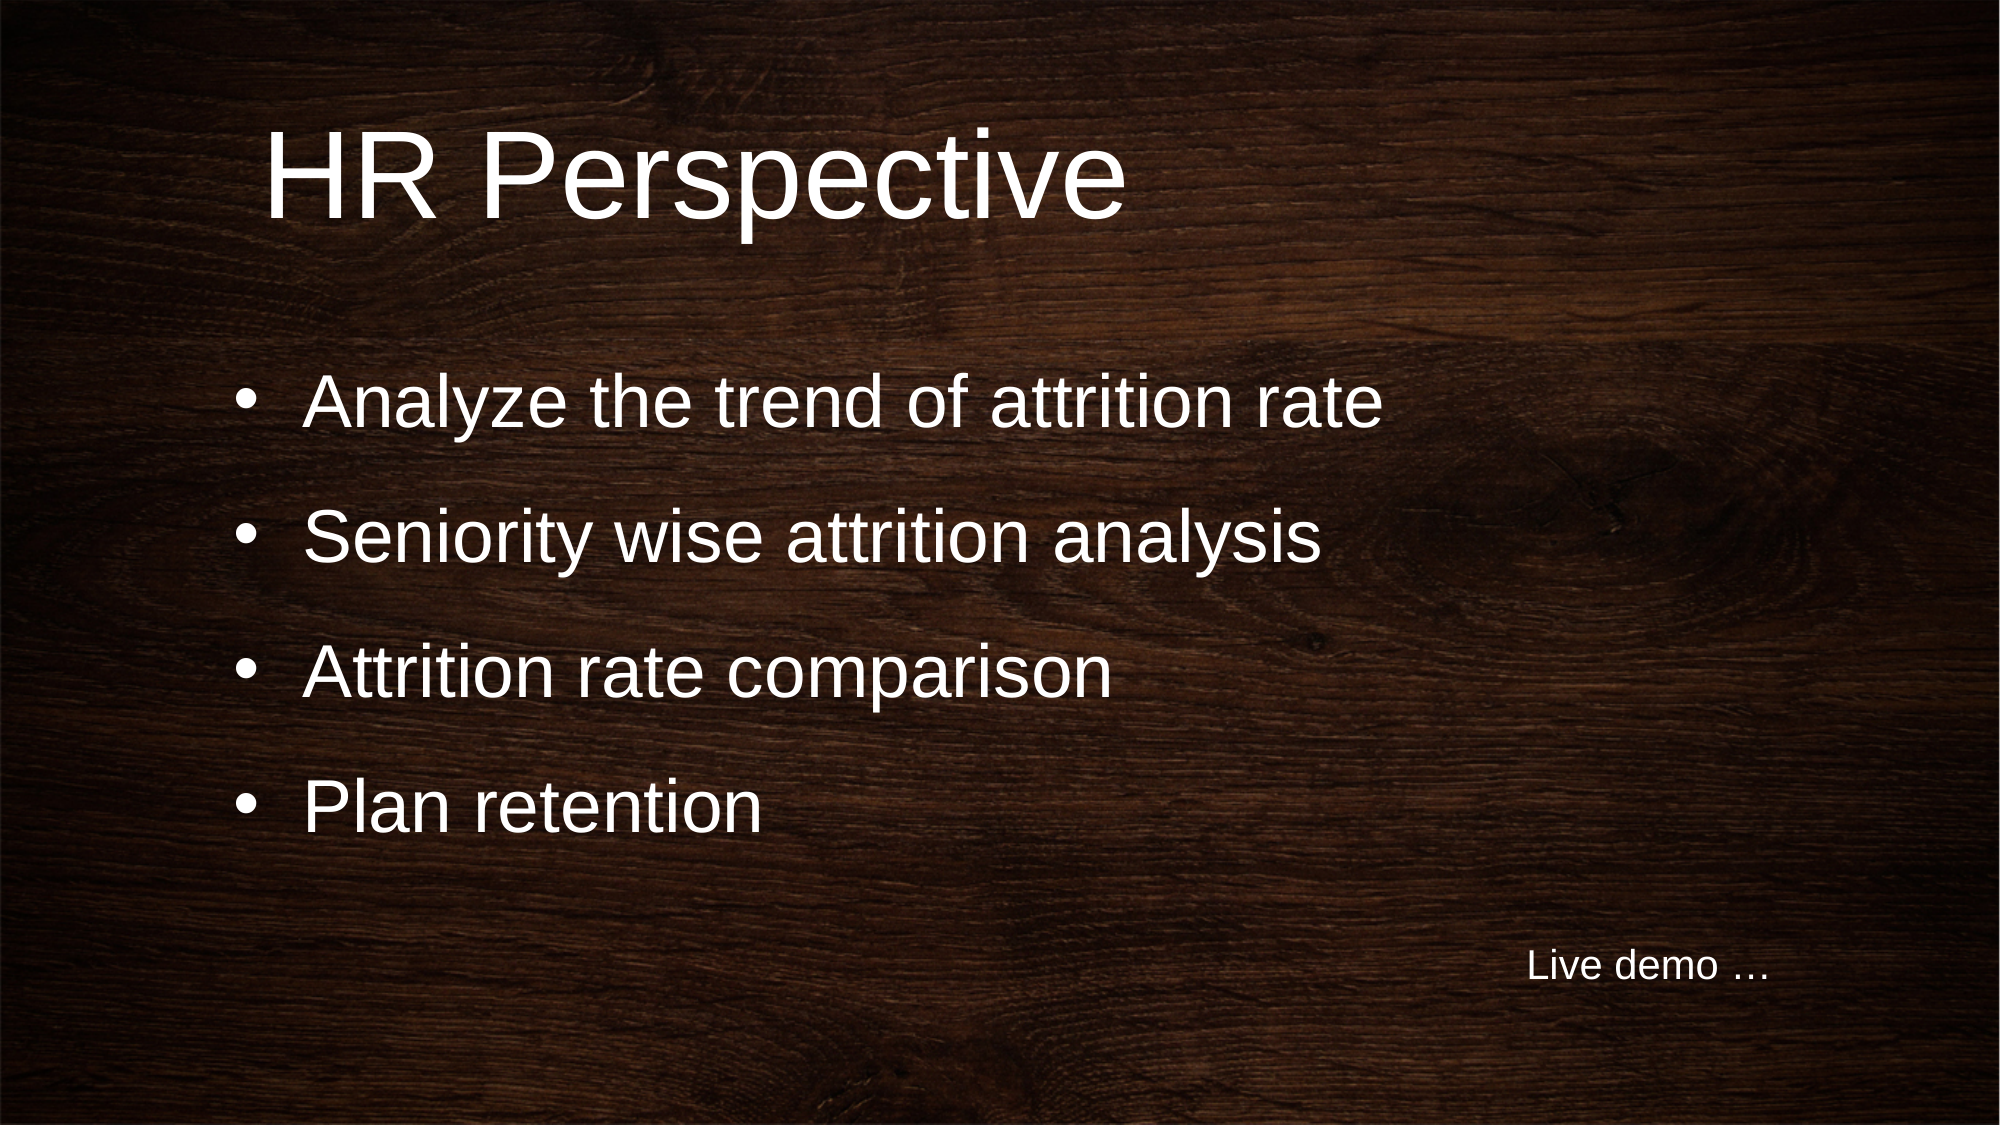

# HR Perspective
Analyze the trend of attrition rate
Seniority wise attrition analysis
Attrition rate comparison
Plan retention

	Live demo …